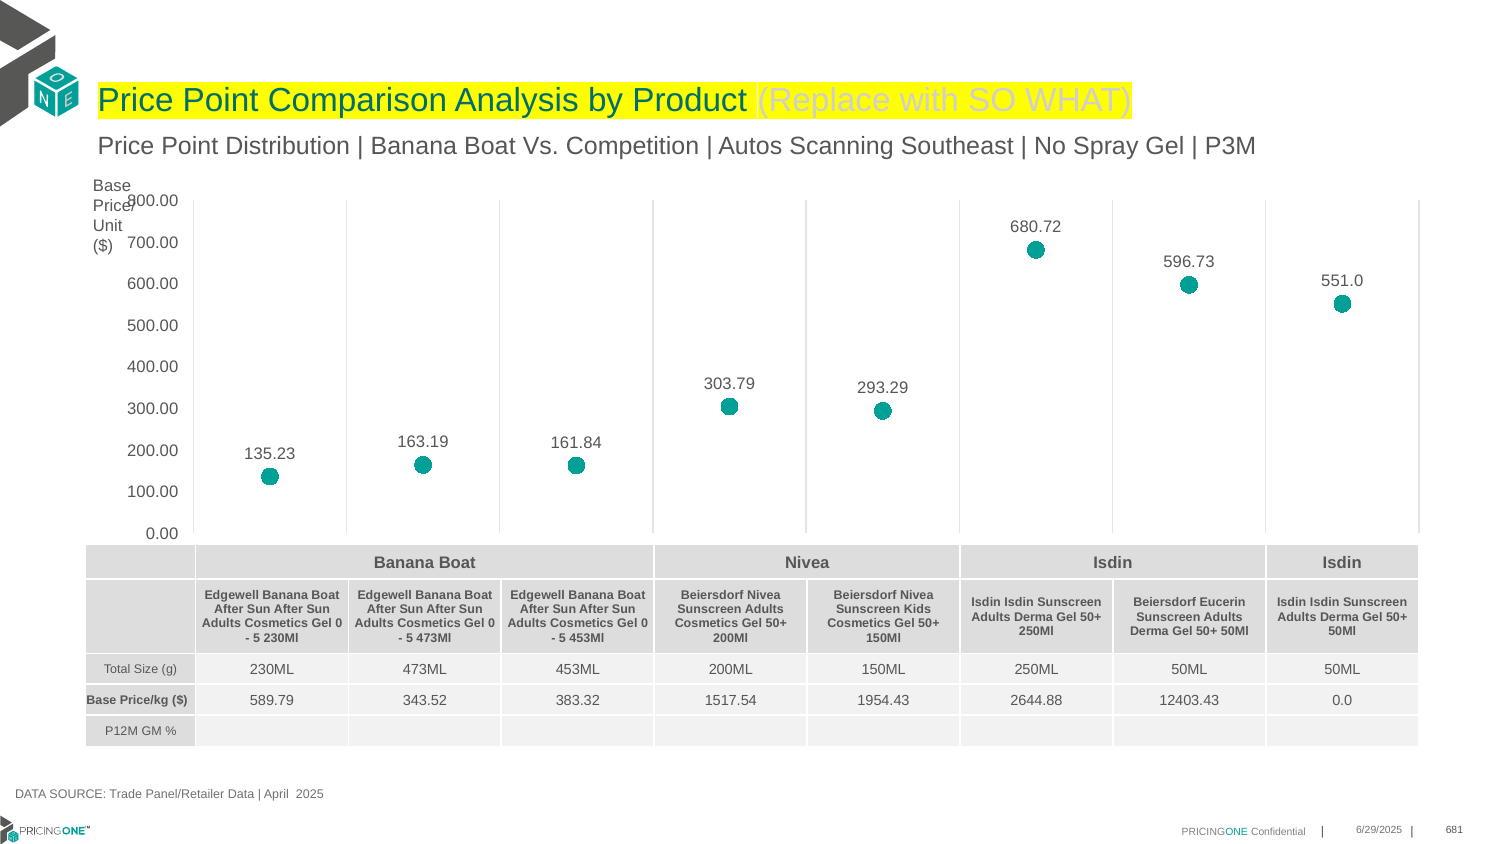

# Price Point Comparison Analysis by Product (Replace with SO WHAT)
Price Point Distribution | Banana Boat Vs. Competition | Autos Scanning Southeast | No Spray Gel | P3M
Base Price/Unit ($)

### Chart

| Category | Base Price/Unit |
|---|---|
| Edgewell Banana Boat After Sun After Sun Adults Cosmetics Gel 0 - 5 230Ml | 135.23 |
| Edgewell Banana Boat After Sun After Sun Adults Cosmetics Gel 0 - 5 473Ml | 163.19 |
| Edgewell Banana Boat After Sun After Sun Adults Cosmetics Gel 0 - 5 453Ml | 161.84 |
| Beiersdorf Nivea Sunscreen Adults Cosmetics Gel 50+ 200Ml | 303.79 |
| Beiersdorf Nivea Sunscreen Kids Cosmetics Gel 50+ 150Ml | 293.29 |
| Isdin Isdin Sunscreen Adults Derma Gel 50+ 250Ml | 680.72 |
| Beiersdorf Eucerin Sunscreen Adults Derma Gel 50+ 50Ml | 596.73 |
| Isdin Isdin Sunscreen Adults Derma Gel 50+ 50Ml | 551.0 |
|  | Banana Boat | Banana Boat | Banana Boat | Nivea | Nivea | Isdin | Eucerin | Isdin |
| --- | --- | --- | --- | --- | --- | --- | --- | --- |
|  | Edgewell Banana Boat After Sun After Sun Adults Cosmetics Gel 0 - 5 230Ml | Edgewell Banana Boat After Sun After Sun Adults Cosmetics Gel 0 - 5 473Ml | Edgewell Banana Boat After Sun After Sun Adults Cosmetics Gel 0 - 5 453Ml | Beiersdorf Nivea Sunscreen Adults Cosmetics Gel 50+ 200Ml | Beiersdorf Nivea Sunscreen Kids Cosmetics Gel 50+ 150Ml | Isdin Isdin Sunscreen Adults Derma Gel 50+ 250Ml | Beiersdorf Eucerin Sunscreen Adults Derma Gel 50+ 50Ml | Isdin Isdin Sunscreen Adults Derma Gel 50+ 50Ml |
| Total Size (g) | 230ML | 473ML | 453ML | 200ML | 150ML | 250ML | 50ML | 50ML |
| Base Price/kg ($) | 589.79 | 343.52 | 383.32 | 1517.54 | 1954.43 | 2644.88 | 12403.43 | 0.0 |
| P12M GM % |  |  |  |  |  |  |  |  |
DATA SOURCE: Trade Panel/Retailer Data | April  2025

6/29/2025
681